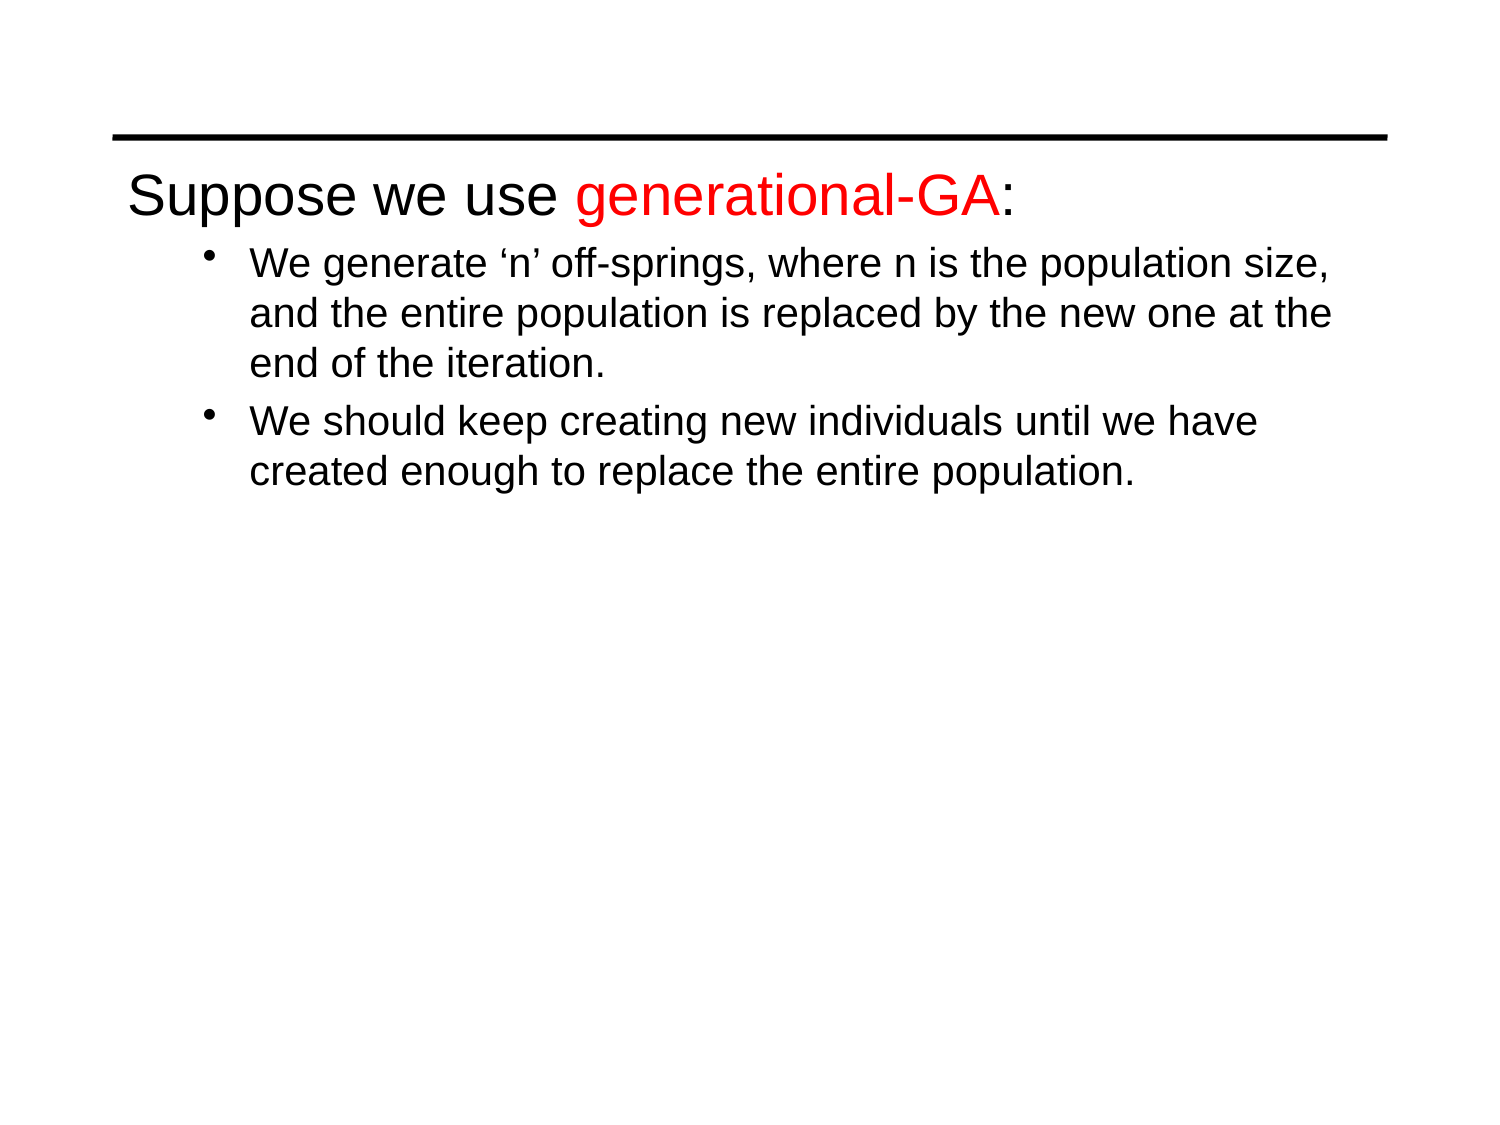

Suppose we use generational-GA:
We generate ‘n’ off-springs, where n is the population size, and the entire population is replaced by the new one at the end of the iteration.
We should keep creating new individuals until we have created enough to replace the entire population.